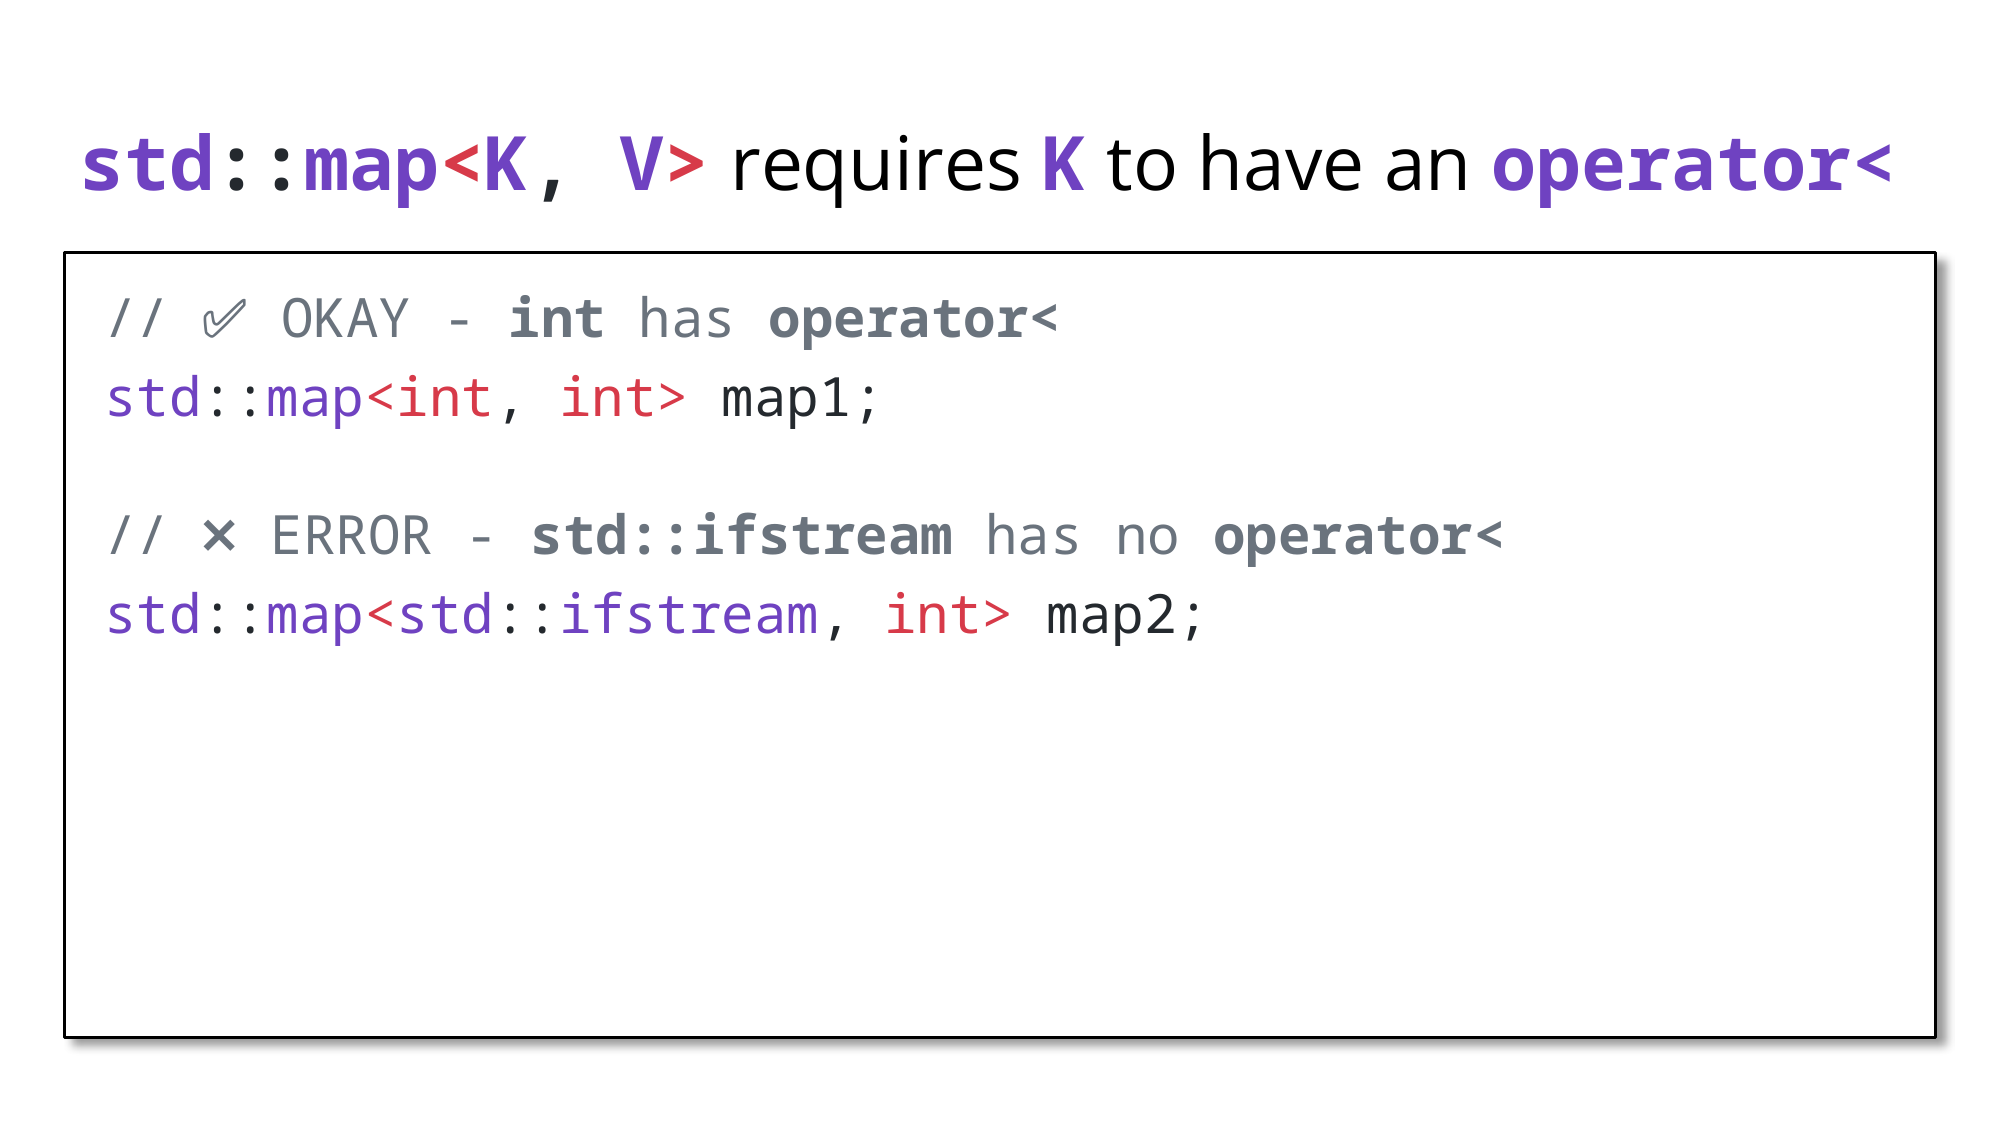

# std::map<K, V> requires K to have an operator<
// ✅ OKAY - int has operator<
std::map<int, int> map1;
// ❌ ERROR - std::ifstream has no operator<
std::map<std::ifstream, int> map2;